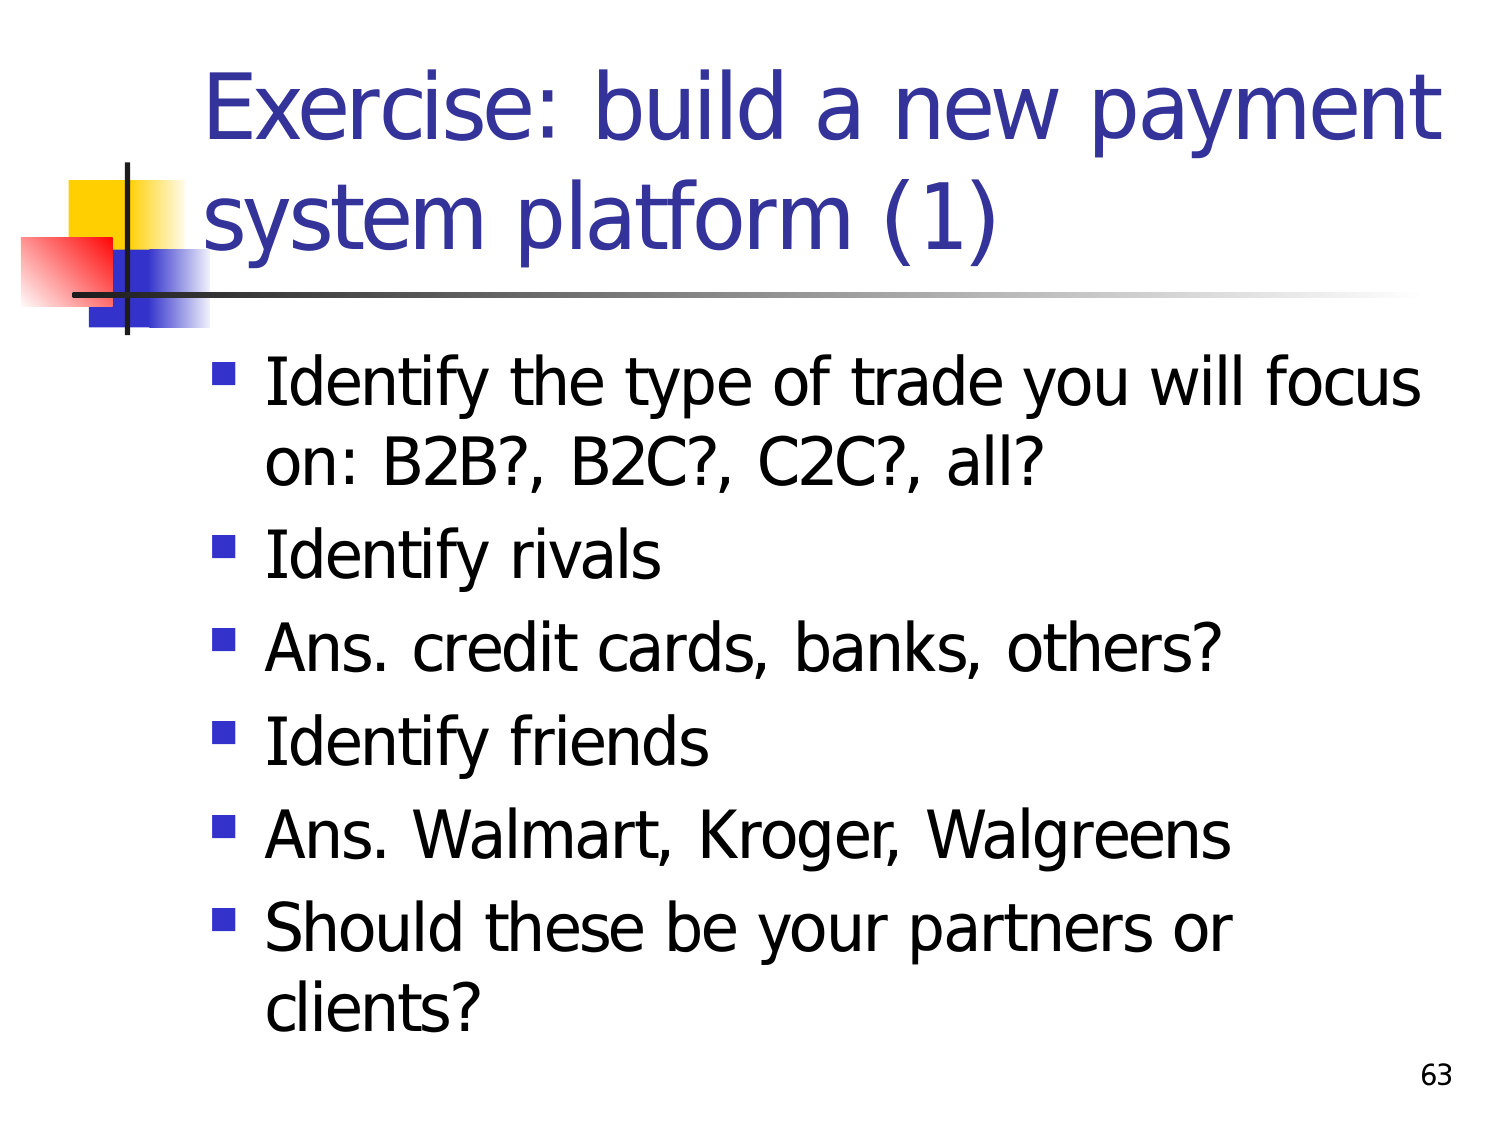

# Exercise: build a new payment system platform (1)
Identify the type of trade you will focus on: B2B?, B2C?, C2C?, all?
Identify rivals
Ans. credit cards, banks, others?
Identify friends
Ans. Walmart, Kroger, Walgreens
Should these be your partners or clients?

63